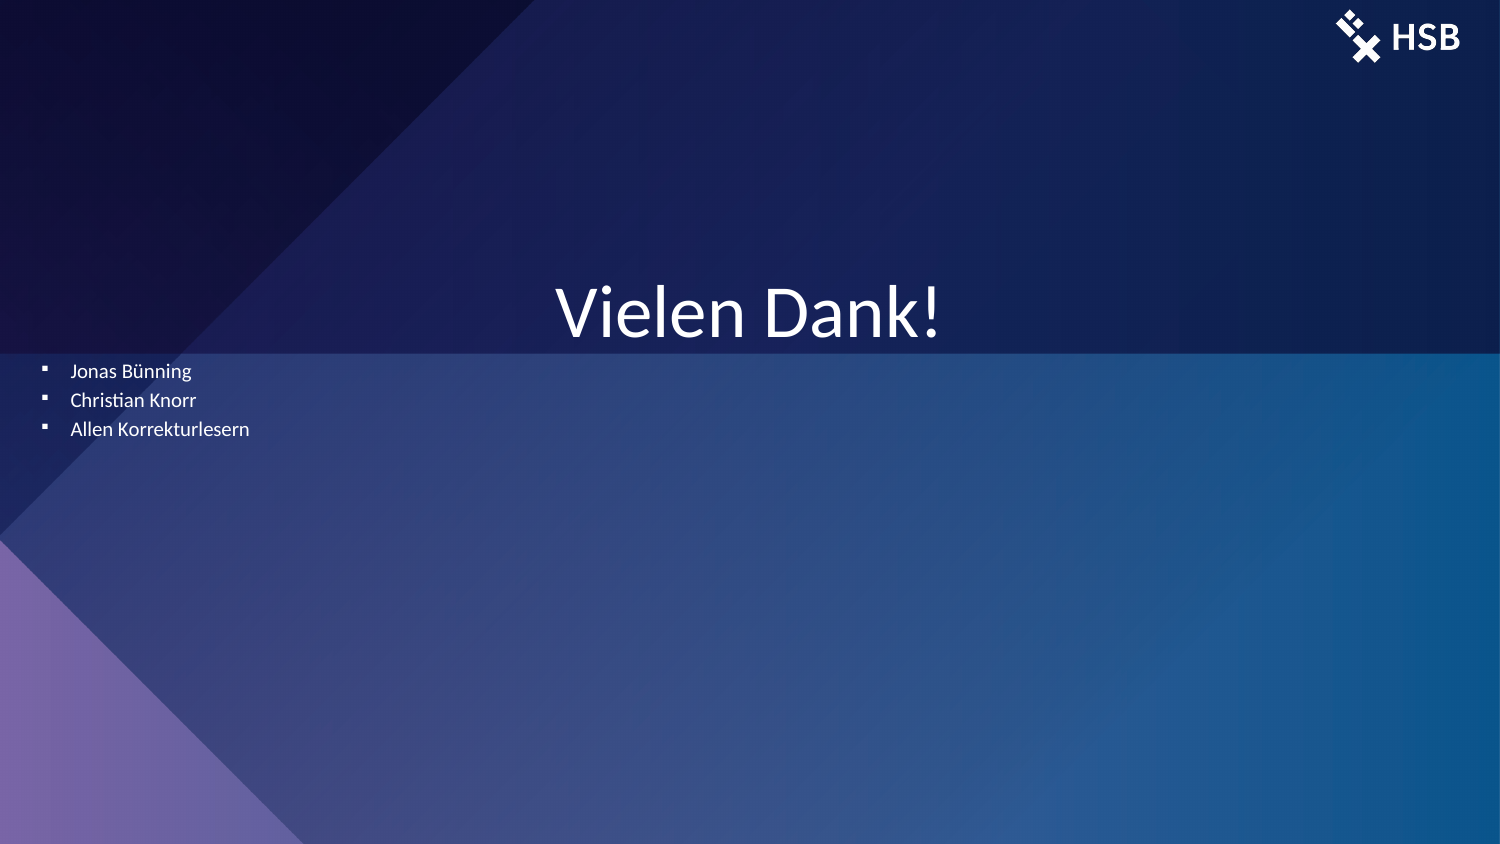

# Vielen Dank!
Jonas Bünning
Christian Knorr
Allen Korrekturlesern